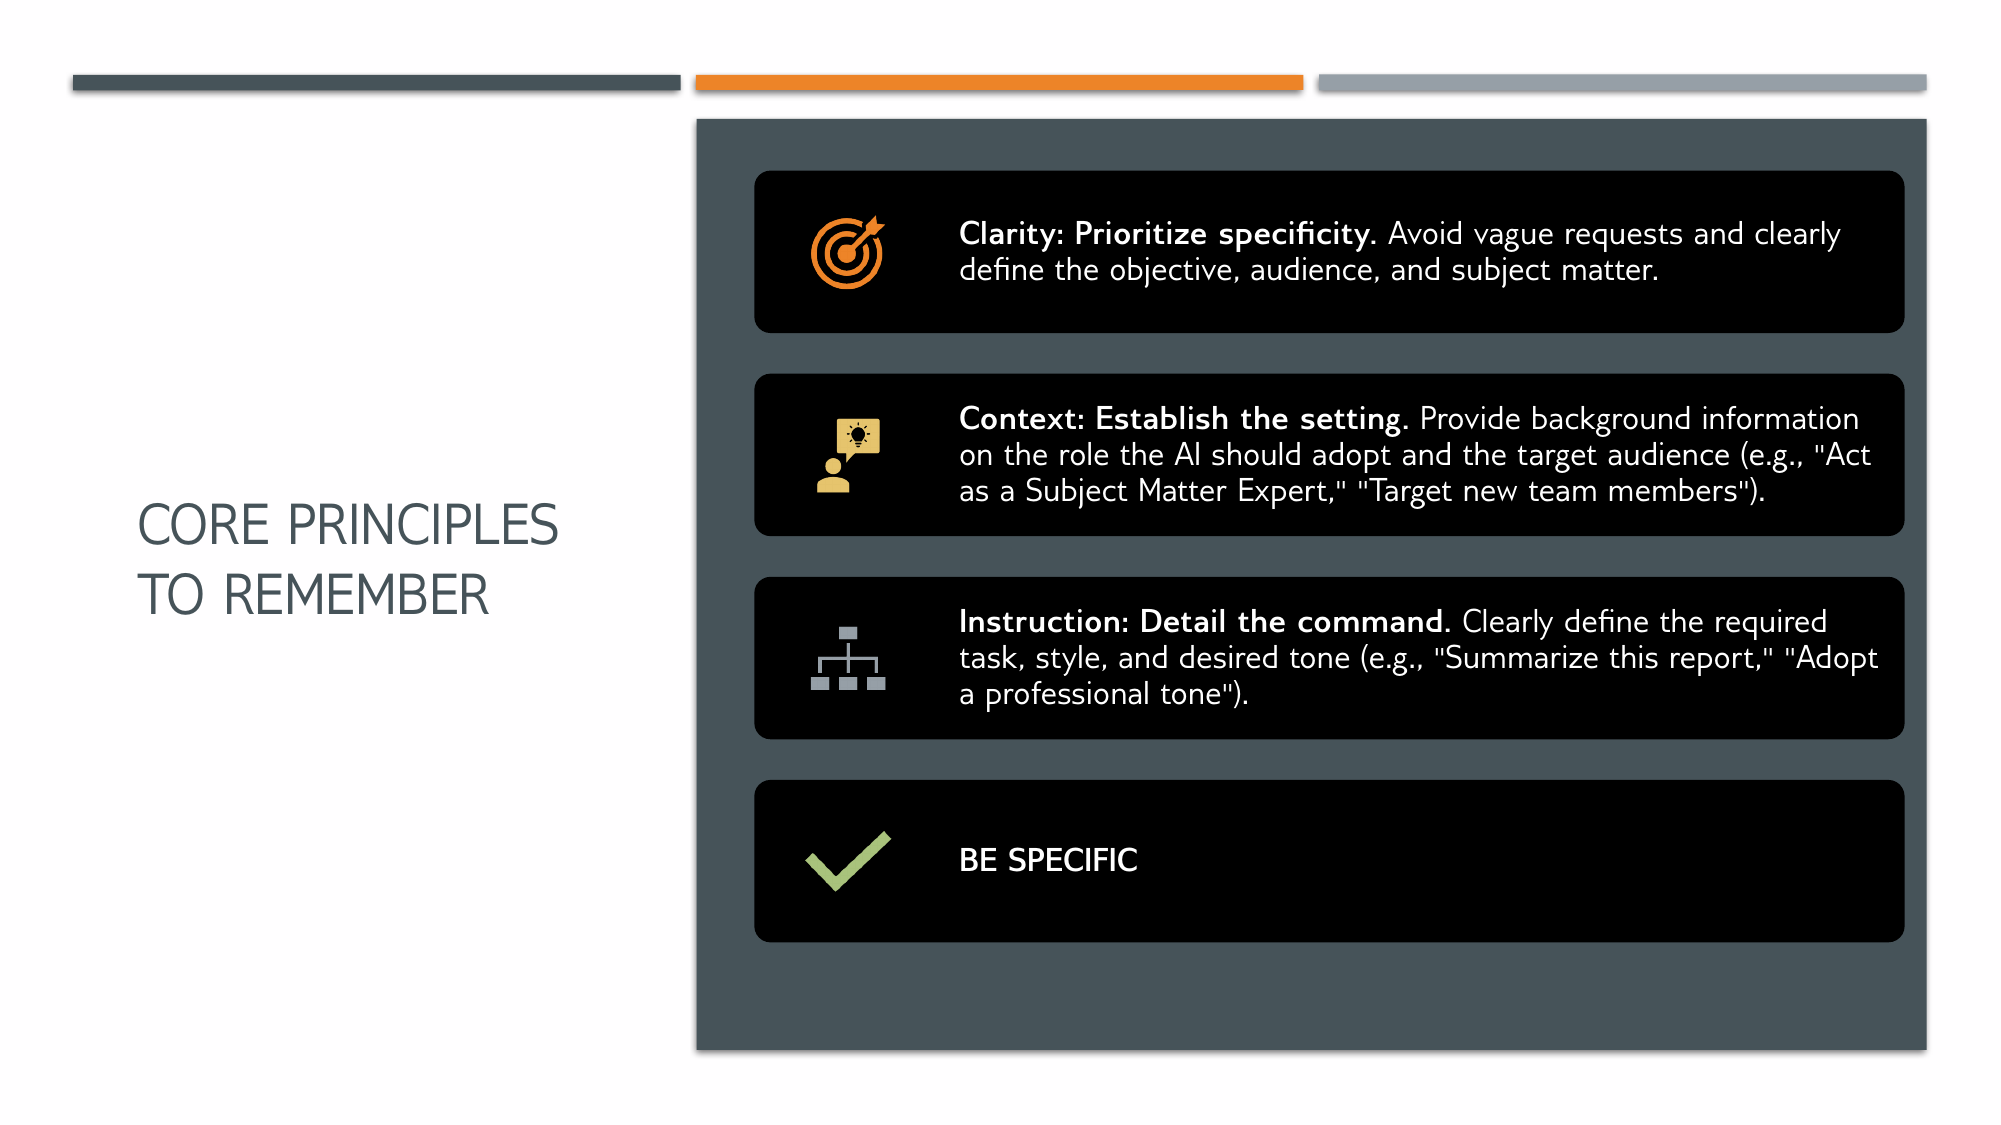

# Core principles to remember
Clarity: Prioritize specificity. Avoid vague requests and clearly define the objective, audience, and subject matter.
Context: Establish the setting. Provide background information on the role the AI should adopt and the target audience (e.g., "Act as a Subject Matter Expert," "Target new team members").
Instruction: Detail the command. Clearly define the required task, style, and desired tone (e.g., "Summarize this report," "Adopt a professional tone").
BE SPECIFIC